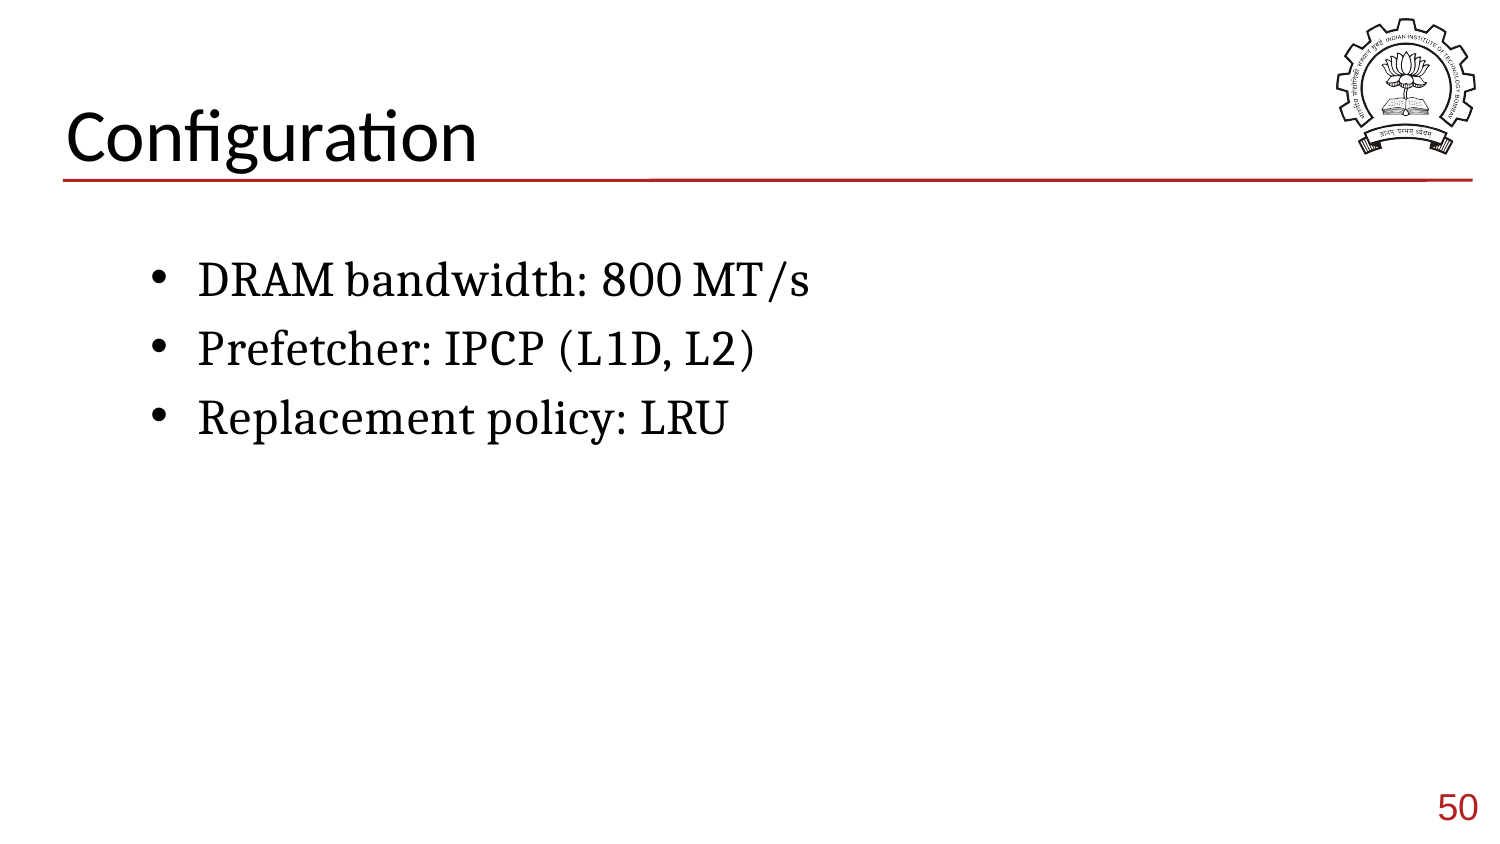

# Configuration
DRAM bandwidth: 800 MT/s
Prefetcher: IPCP (L1D, L2)
Replacement policy: LRU

50